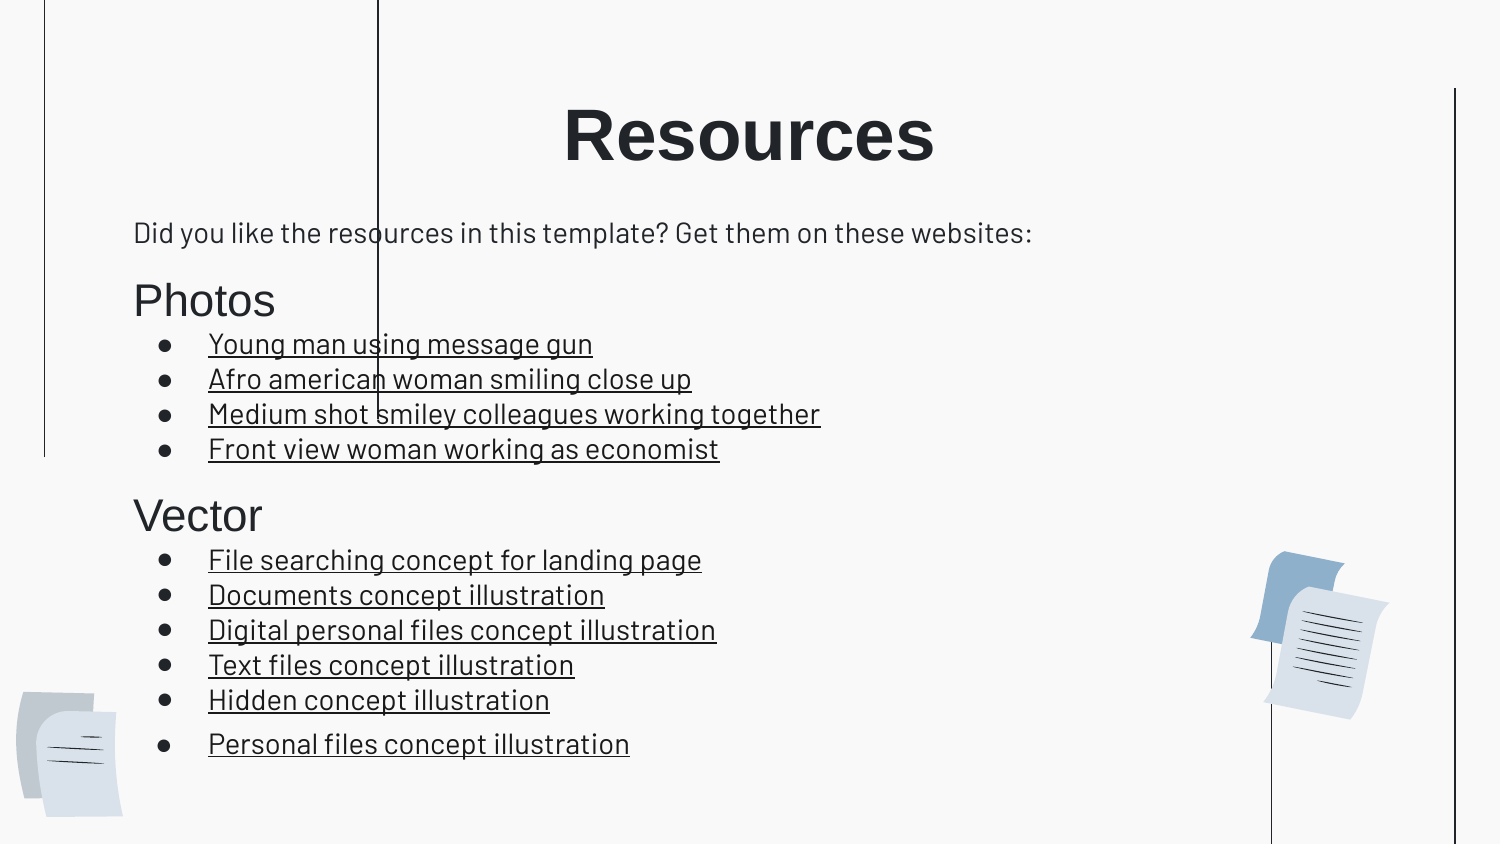

# Resources
Did you like the resources in this template? Get them on these websites:
Photos
Young man using message gun
Afro american woman smiling close up
Medium shot smiley colleagues working together
Front view woman working as economist
Vector
File searching concept for landing page
Documents concept illustration
Digital personal files concept illustration
Text files concept illustration
Hidden concept illustration
Personal files concept illustration